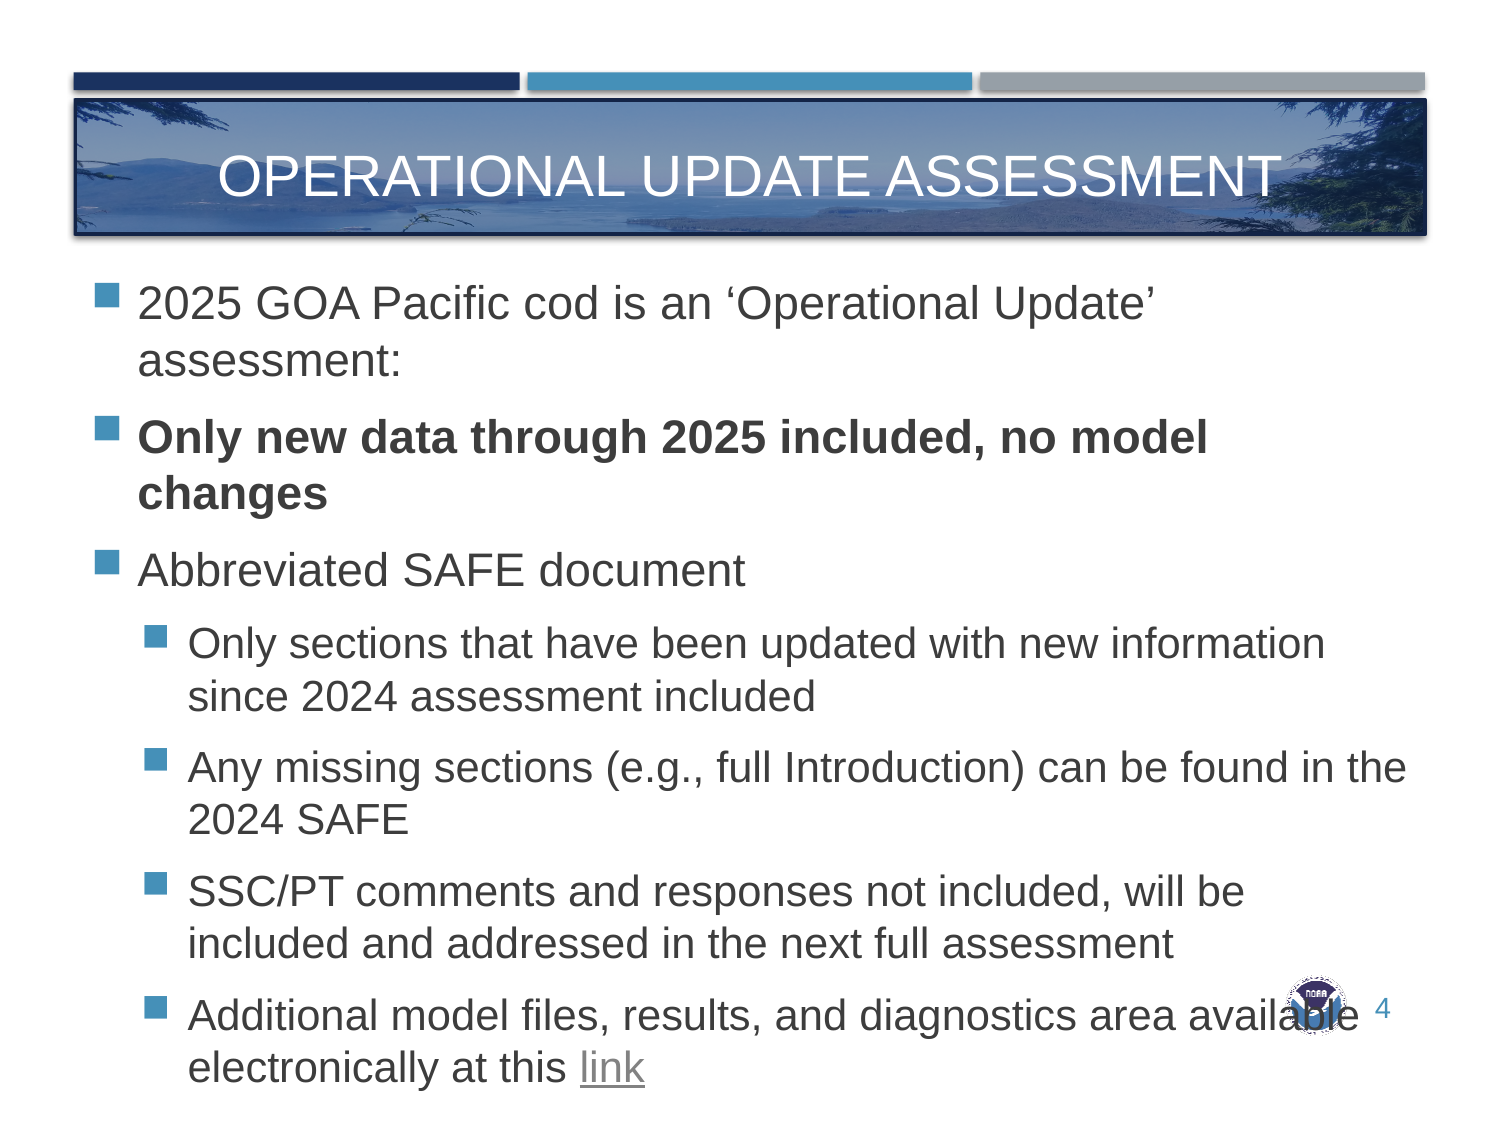

# Operational Update assessment
2025 GOA Pacific cod is an ‘Operational Update’ assessment:
Only new data through 2025 included, no model changes
Abbreviated SAFE document
Only sections that have been updated with new information since 2024 assessment included
Any missing sections (e.g., full Introduction) can be found in the 2024 SAFE
SSC/PT comments and responses not included, will be included and addressed in the next full assessment
Additional model files, results, and diagnostics area available electronically at this link

4